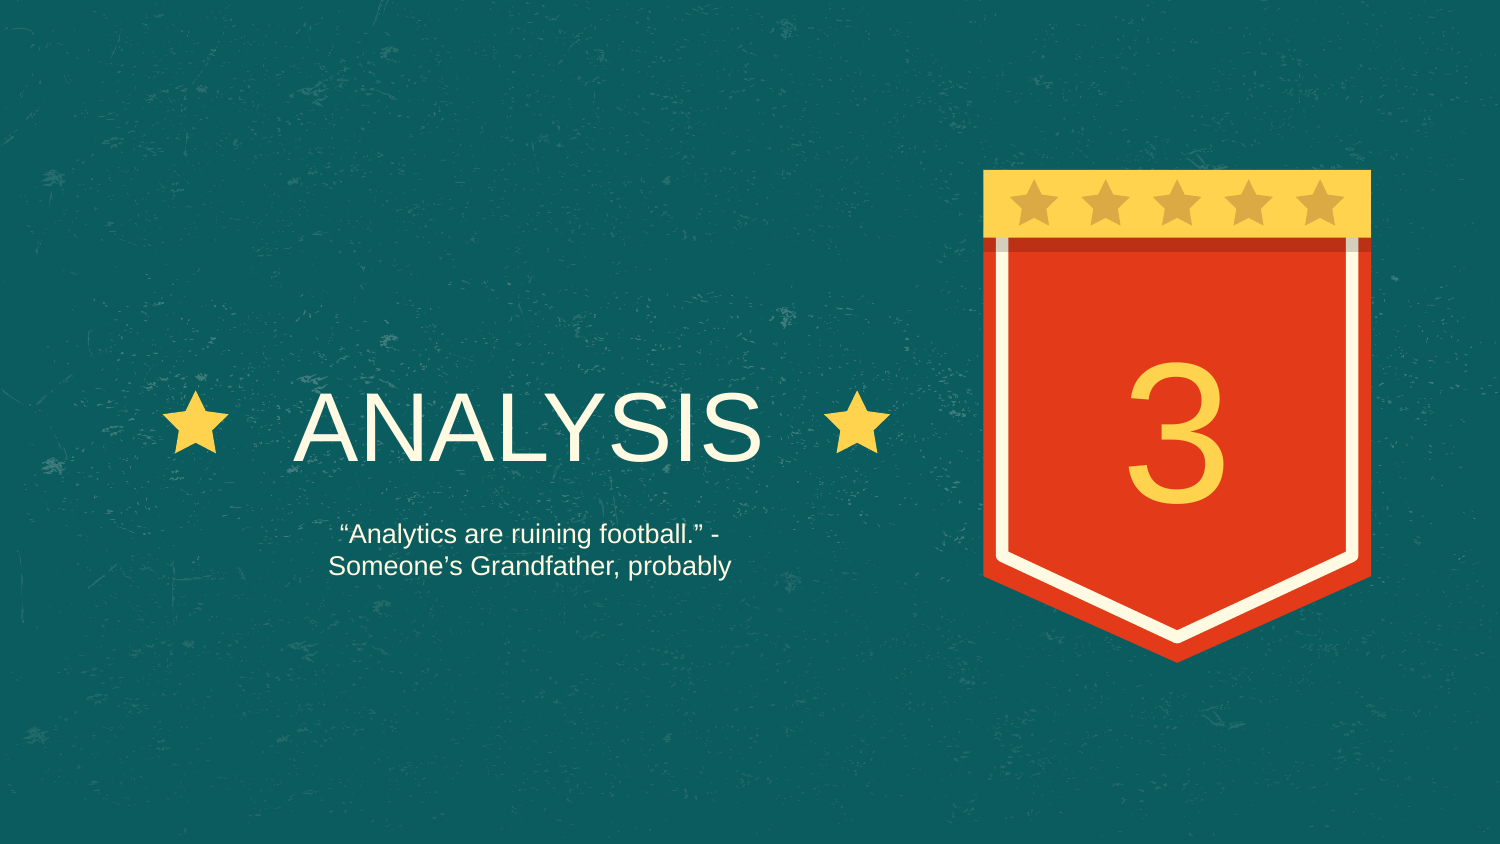

3
# ANALYSIS

“Analytics are ruining football.” - Someone’s Grandfather, probably